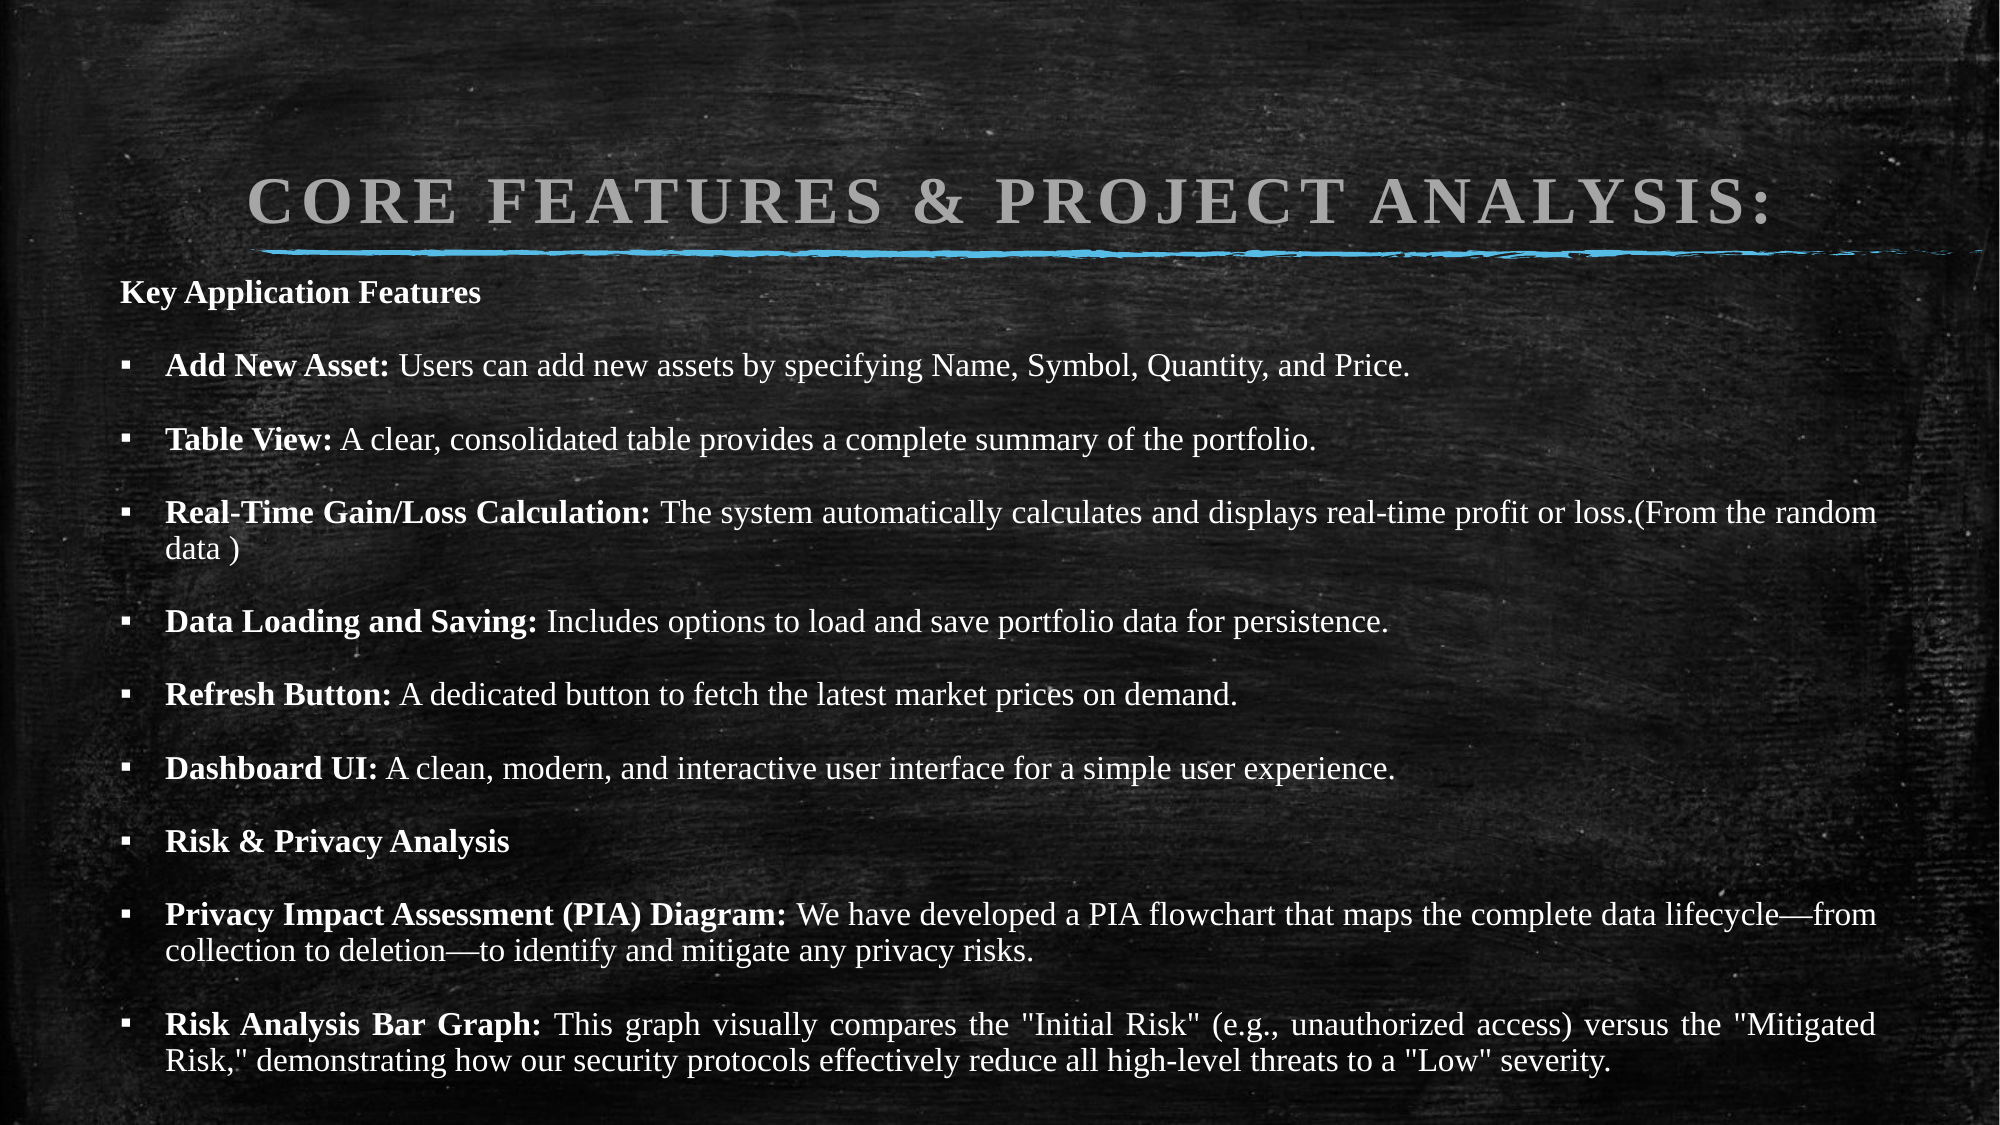

# CORE FEATURES & PROJECT ANALYSIS:
Key Application Features
Add New Asset: Users can add new assets by specifying Name, Symbol, Quantity, and Price.
Table View: A clear, consolidated table provides a complete summary of the portfolio.
Real-Time Gain/Loss Calculation: The system automatically calculates and displays real-time profit or loss.(From the random data )
Data Loading and Saving: Includes options to load and save portfolio data for persistence.
Refresh Button: A dedicated button to fetch the latest market prices on demand.
Dashboard UI: A clean, modern, and interactive user interface for a simple user experience.
Risk & Privacy Analysis
Privacy Impact Assessment (PIA) Diagram: We have developed a PIA flowchart that maps the complete data lifecycle—from collection to deletion—to identify and mitigate any privacy risks.
Risk Analysis Bar Graph: This graph visually compares the "Initial Risk" (e.g., unauthorized access) versus the "Mitigated Risk," demonstrating how our security protocols effectively reduce all high-level threats to a "Low" severity.